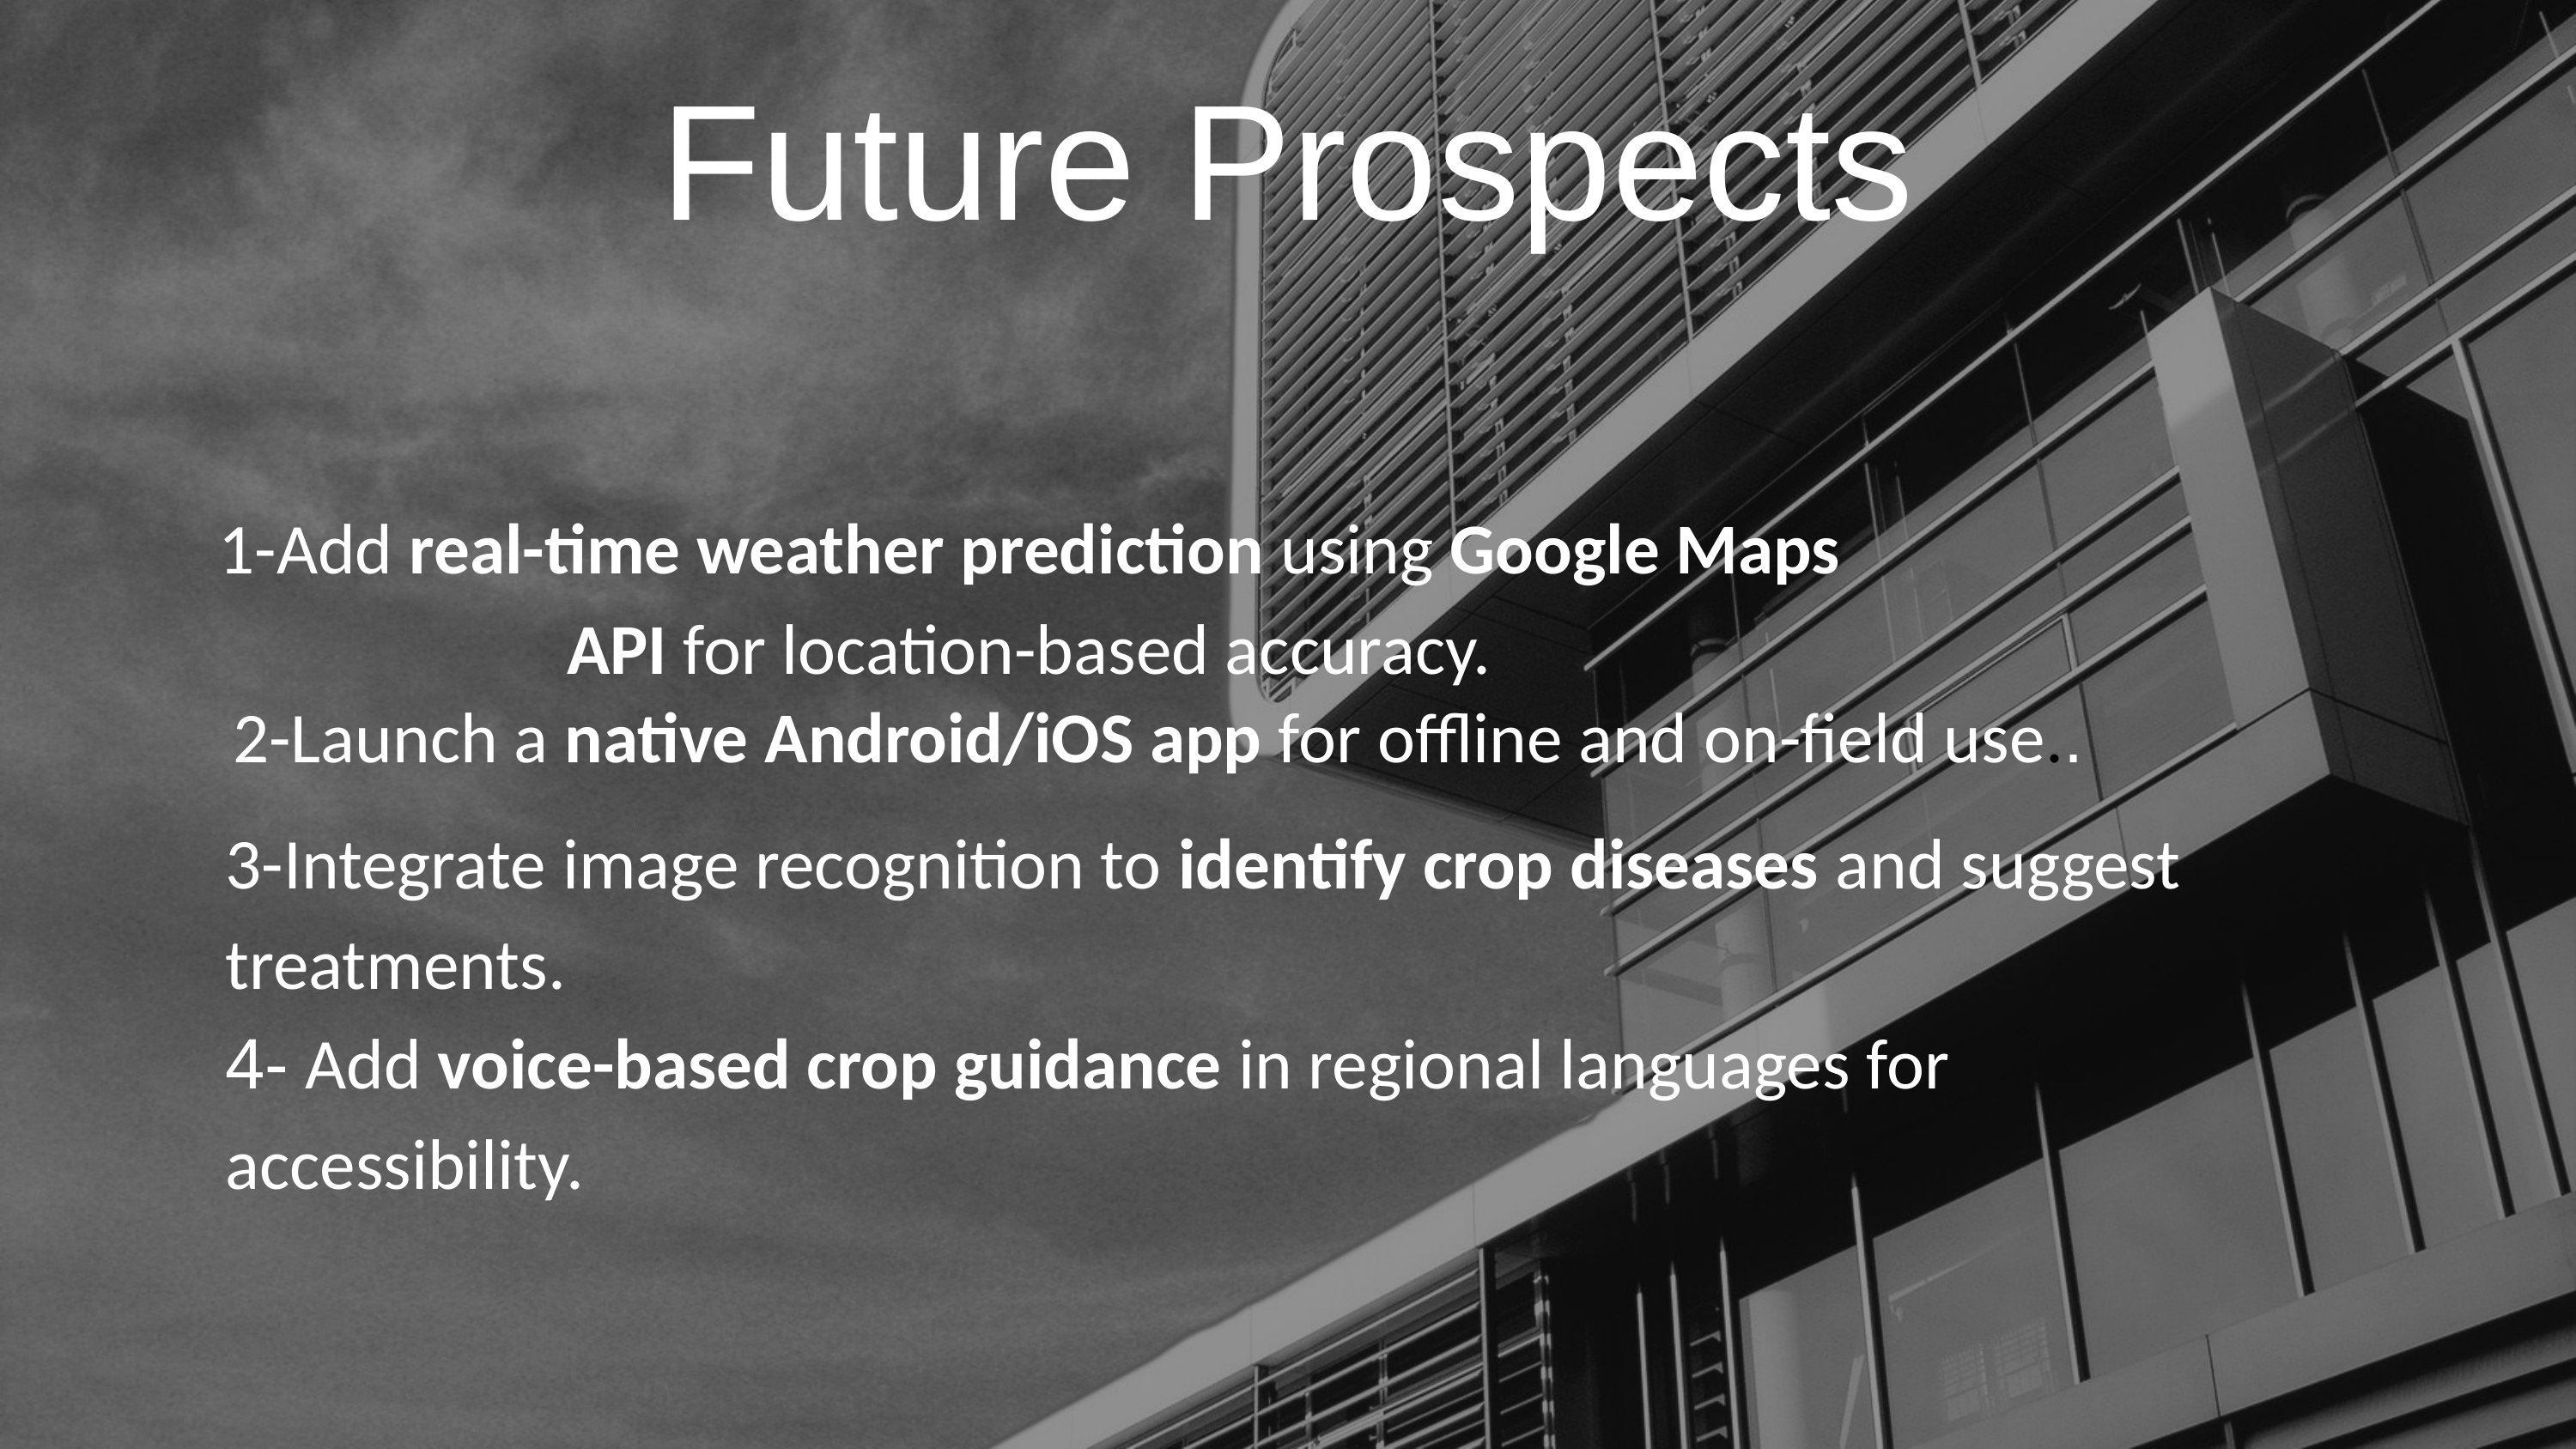

Future Prospects
1-Add real-time weather prediction using Google Maps API for location-based accuracy.
2-Launch a native Android/iOS app for offline and on-field use..
3-Integrate image recognition to identify crop diseases and suggest treatments.
4- Add voice-based crop guidance in regional languages for accessibility.